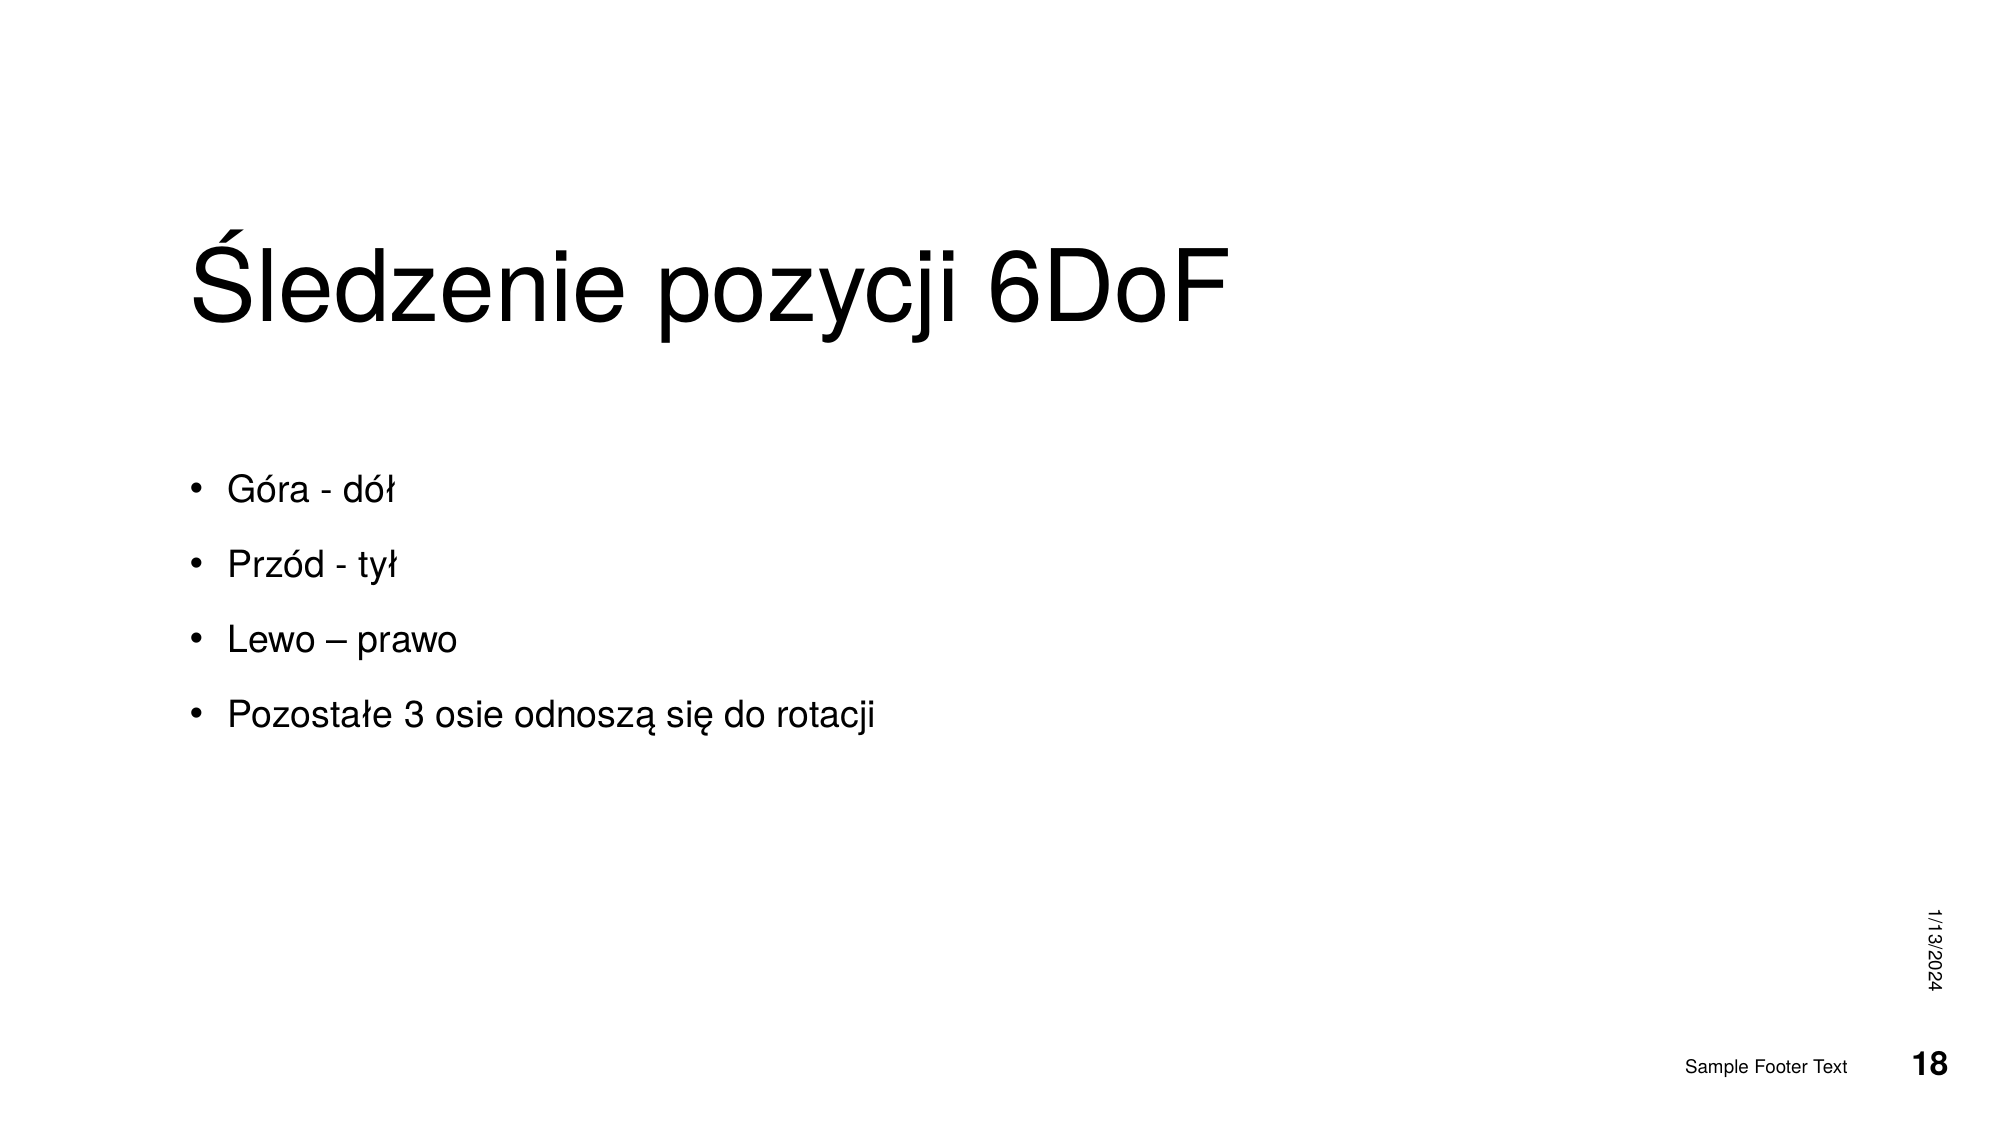

# Śledzenie pozycji 6DoF
Góra - dół
Przód - tył
Lewo – prawo
Pozostałe 3 osie odnoszą się do rotacji

1/13/2024
Sample Footer Text
18